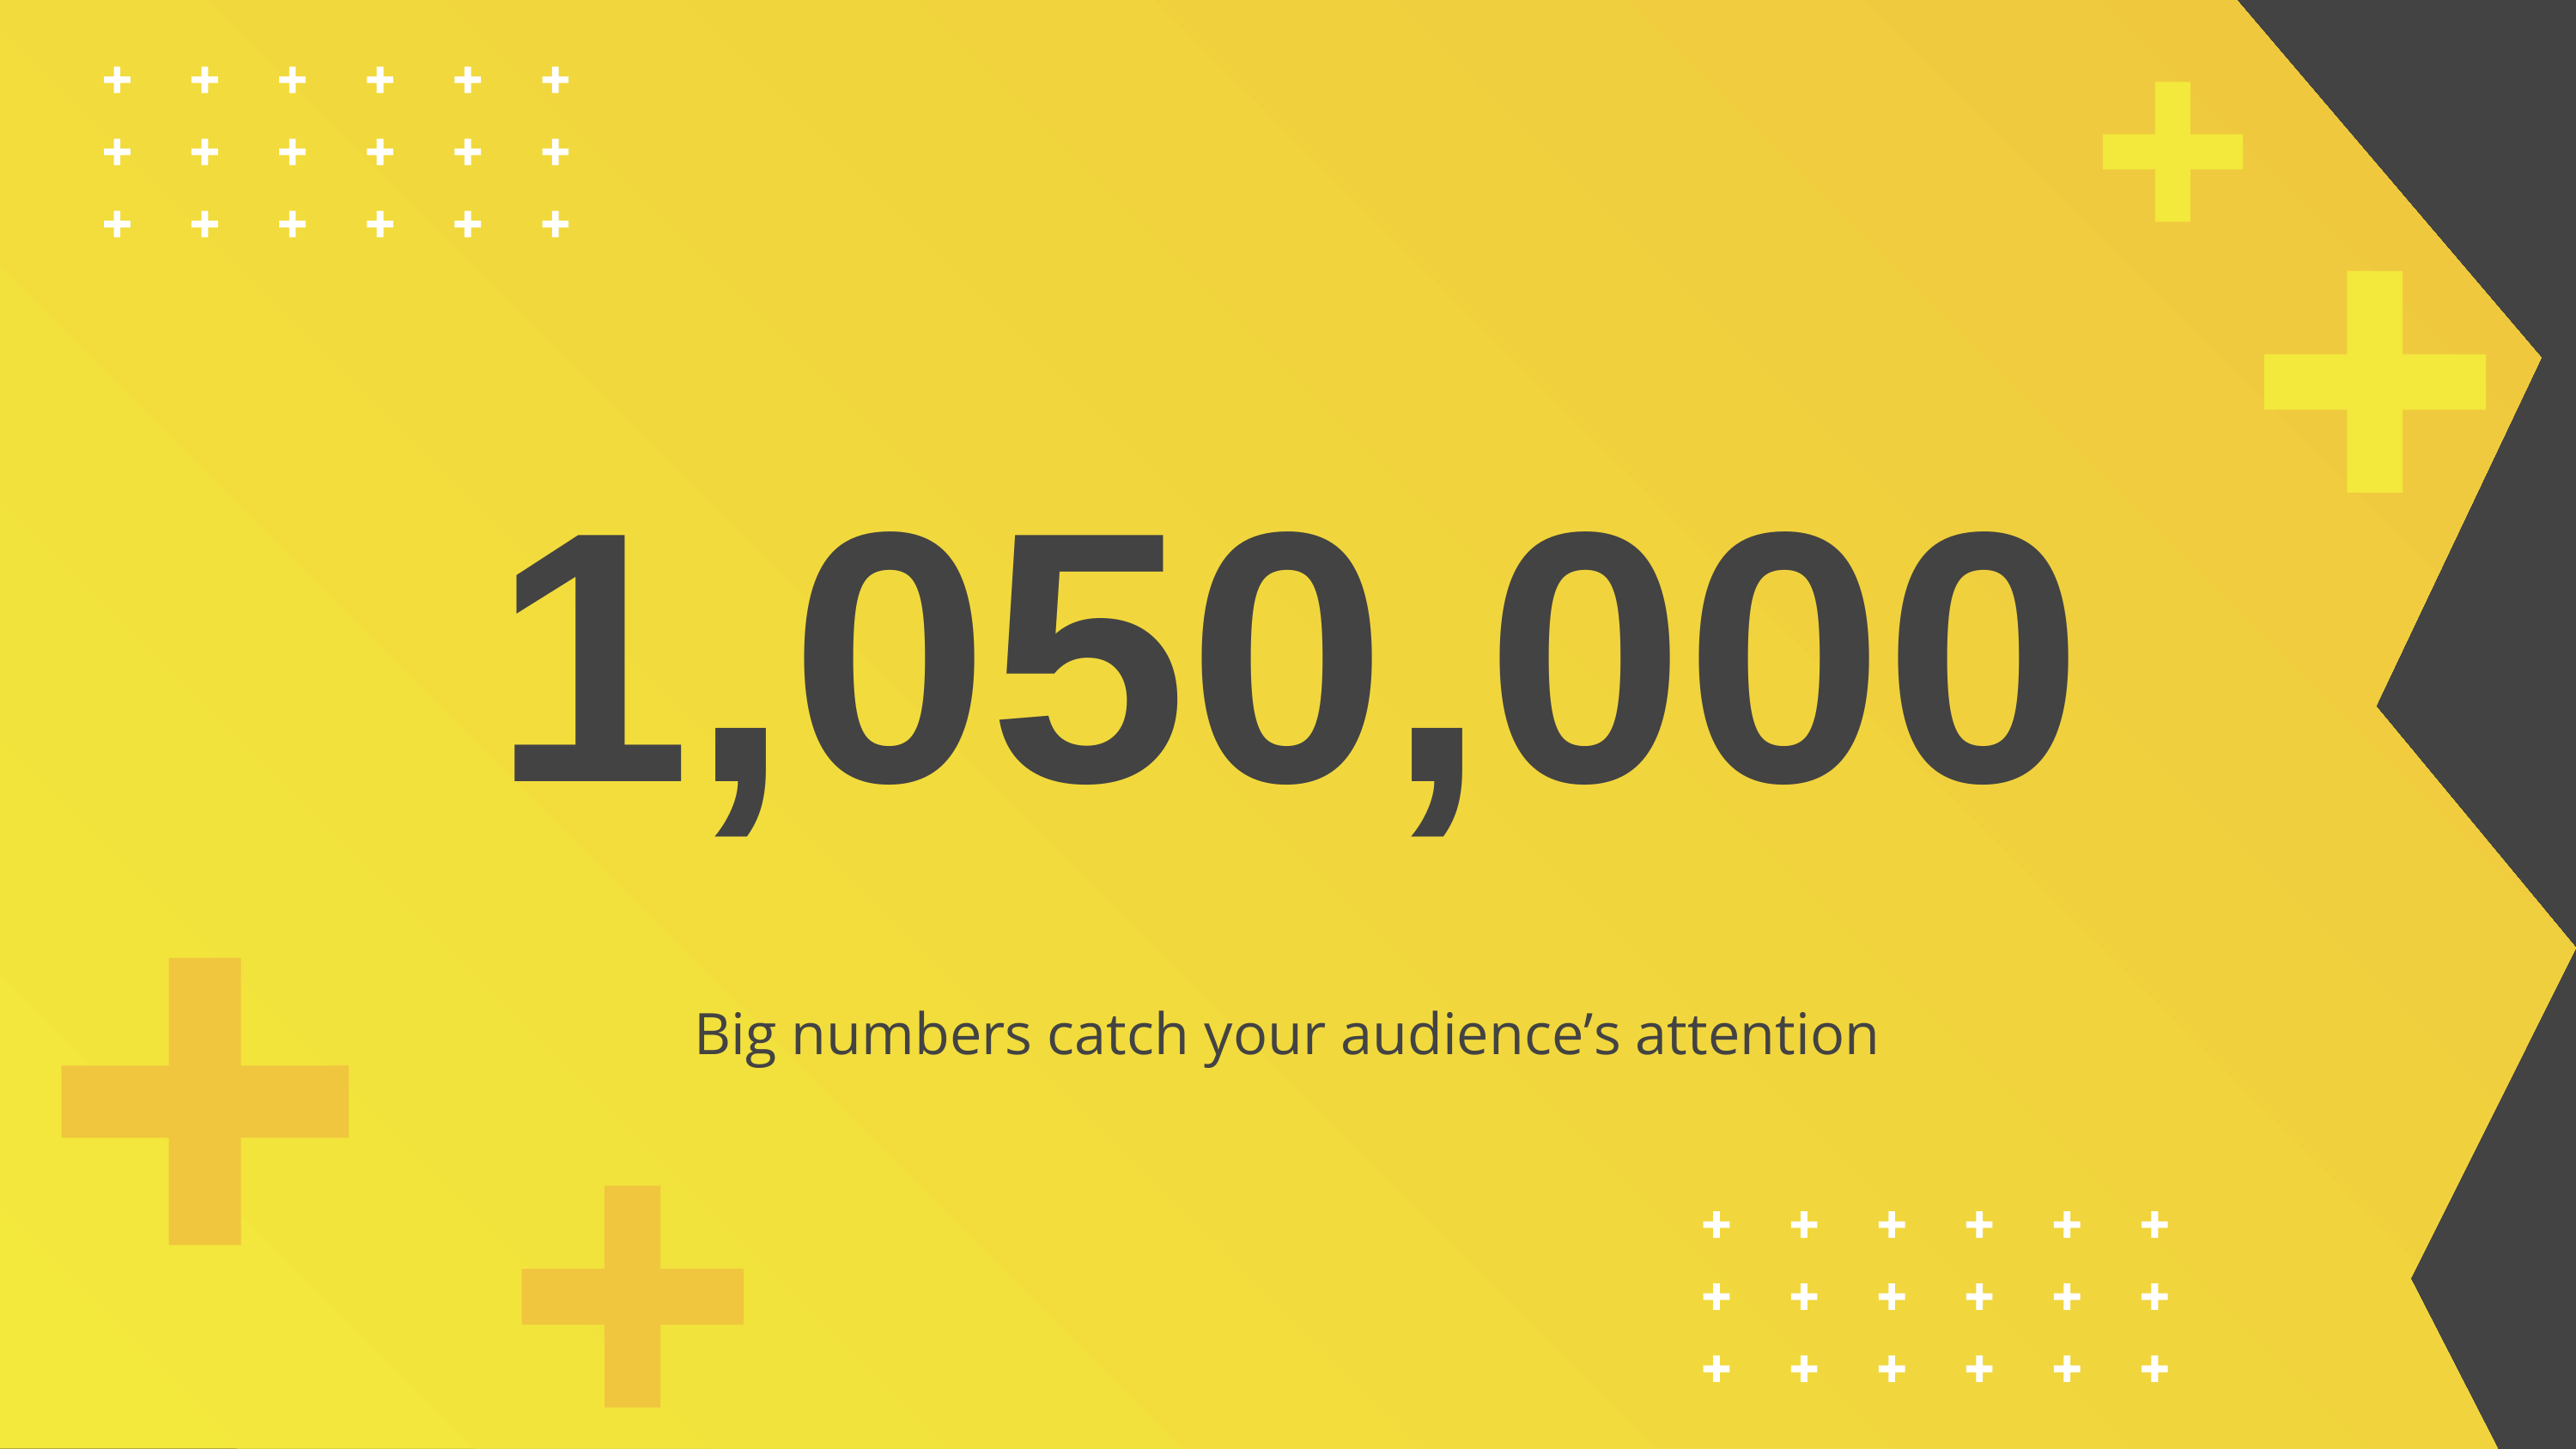

# 1,050,000
Big numbers catch your audience’s attention